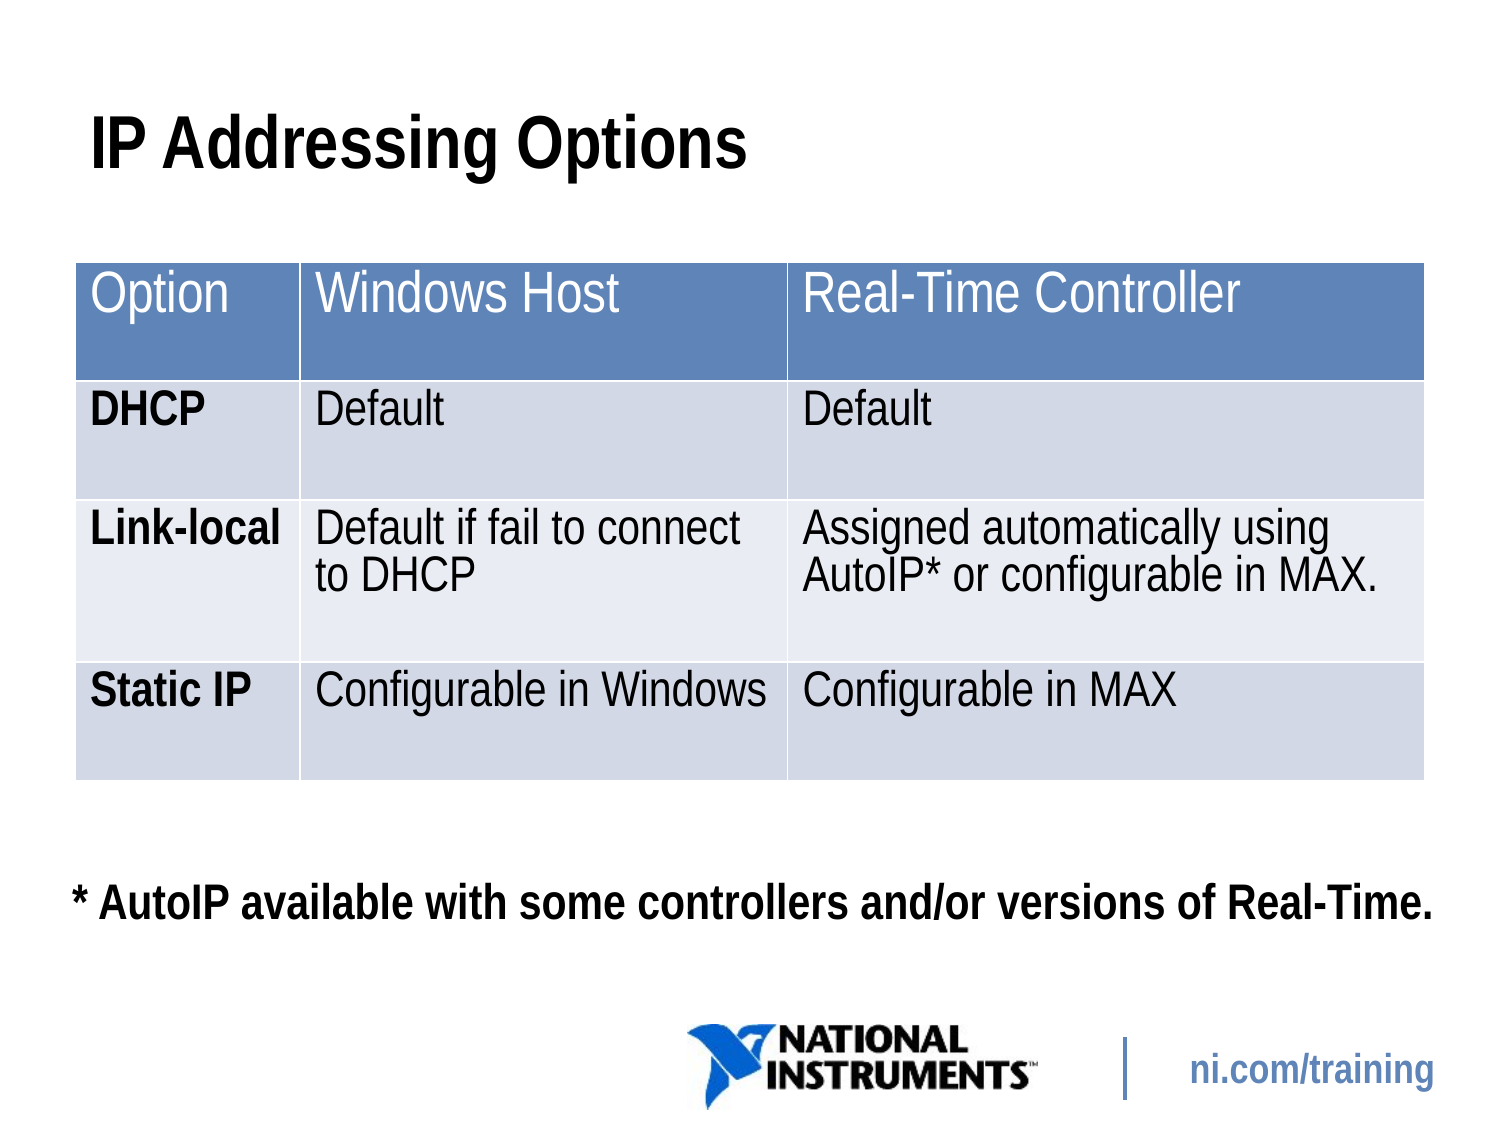

# IP Addressing Options
| Option | Windows Host | Real-Time Controller |
| --- | --- | --- |
| DHCP | Default | Default |
| Link-local | Default if fail to connect to DHCP | Assigned automatically using AutoIP\* or configurable in MAX. |
| Static IP | Configurable in Windows | Configurable in MAX |
* AutoIP available with some controllers and/or versions of Real-Time.